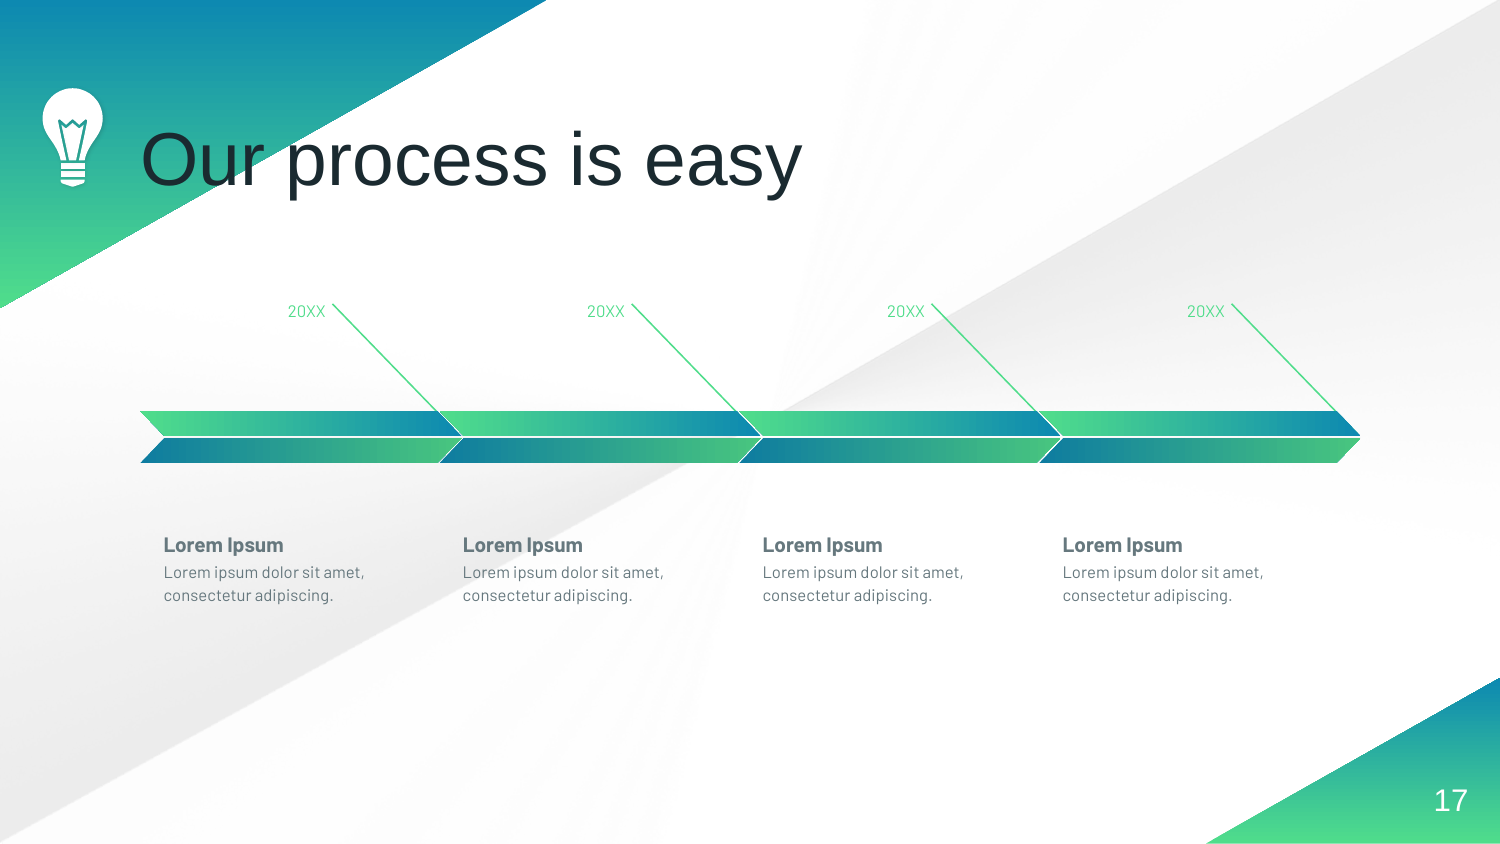

# Our process is easy
20XX
20XX
20XX
20XX

Lorem Ipsum
Lorem Ipsum
Lorem Ipsum
Lorem Ipsum
Lorem ipsum dolor sit amet, consectetur adipiscing.
Lorem ipsum dolor sit amet, consectetur adipiscing.
Lorem ipsum dolor sit amet, consectetur adipiscing.
Lorem ipsum dolor sit amet, consectetur adipiscing.
17